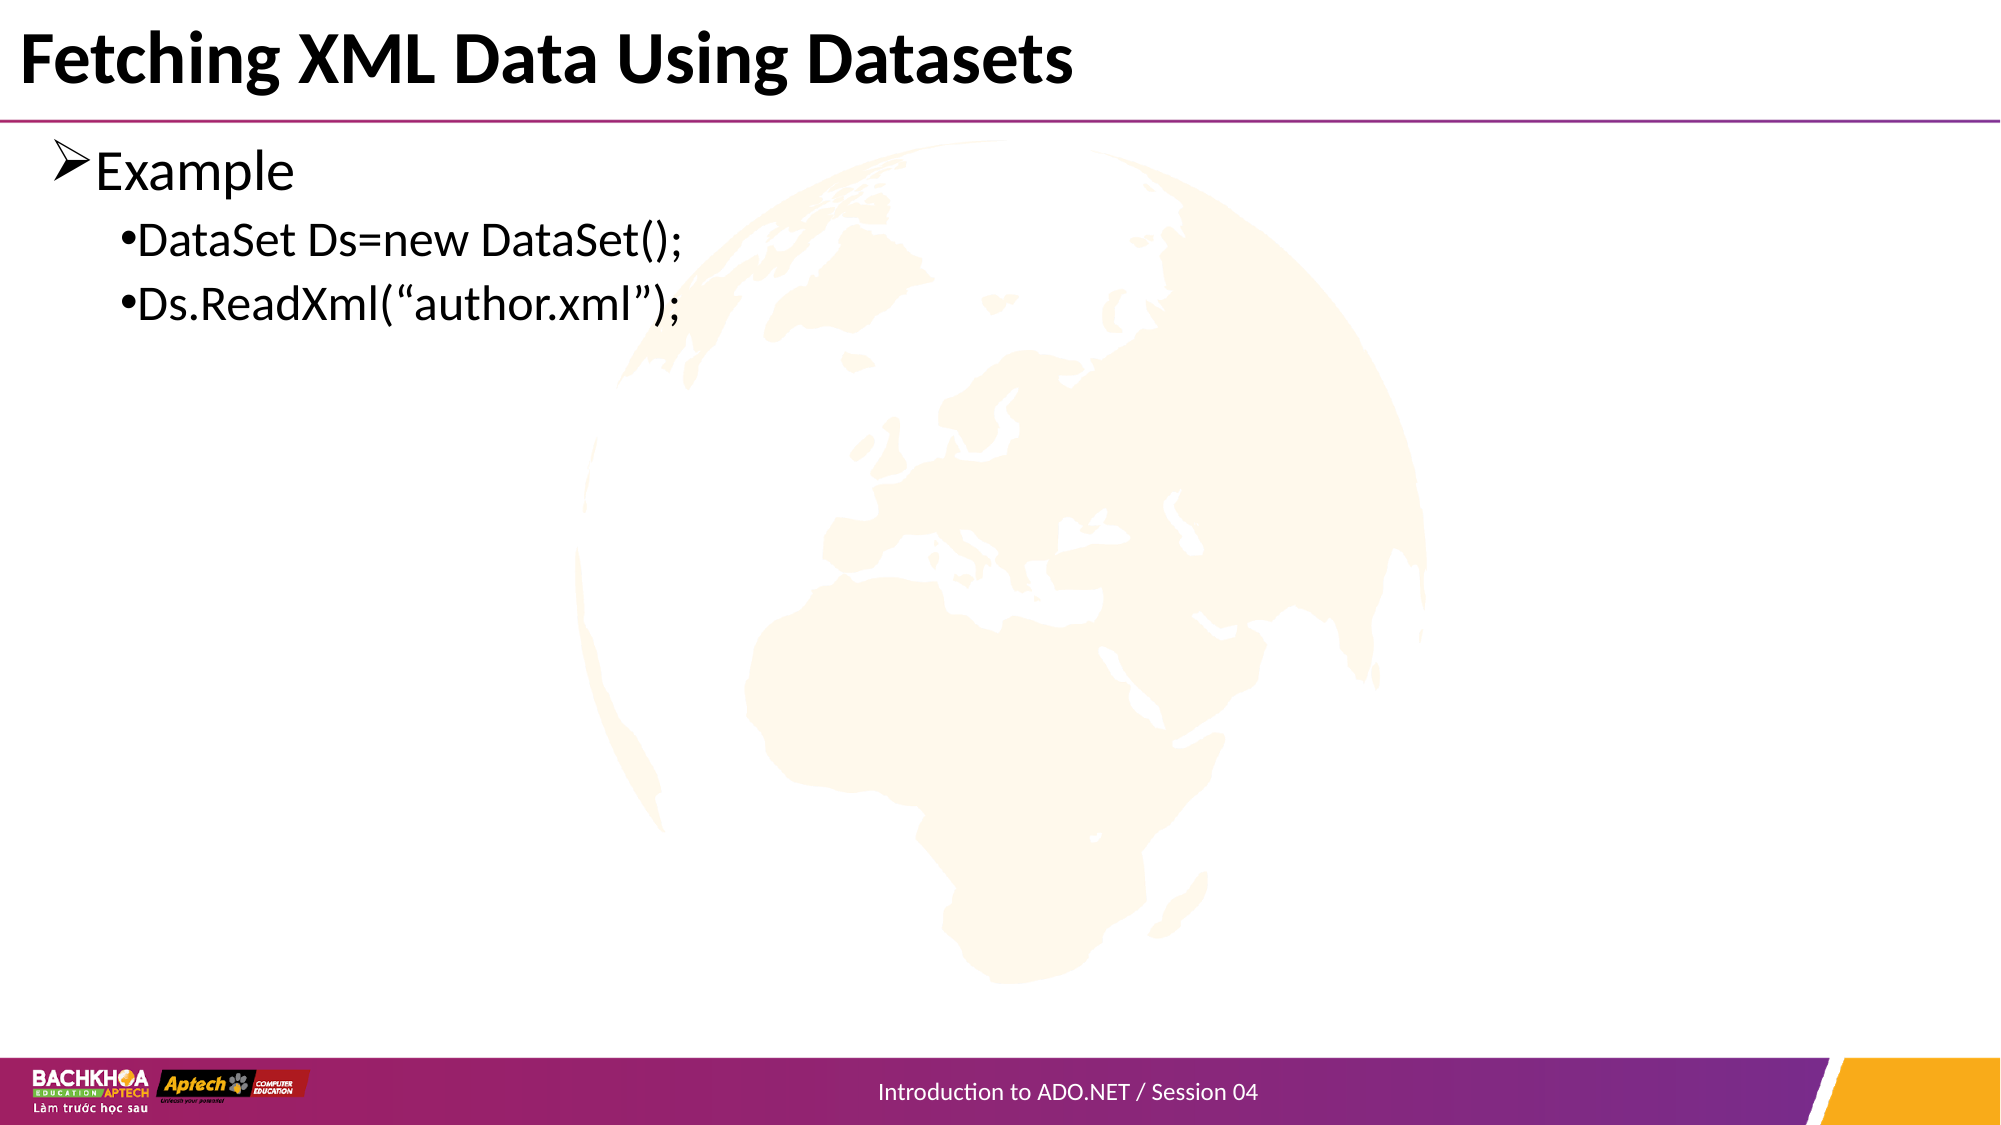

# Fetching XML Data Using Datasets
Example
DataSet Ds=new DataSet();
Ds.ReadXml(“author.xml”);

Introduction to ADO.NET / Session 04